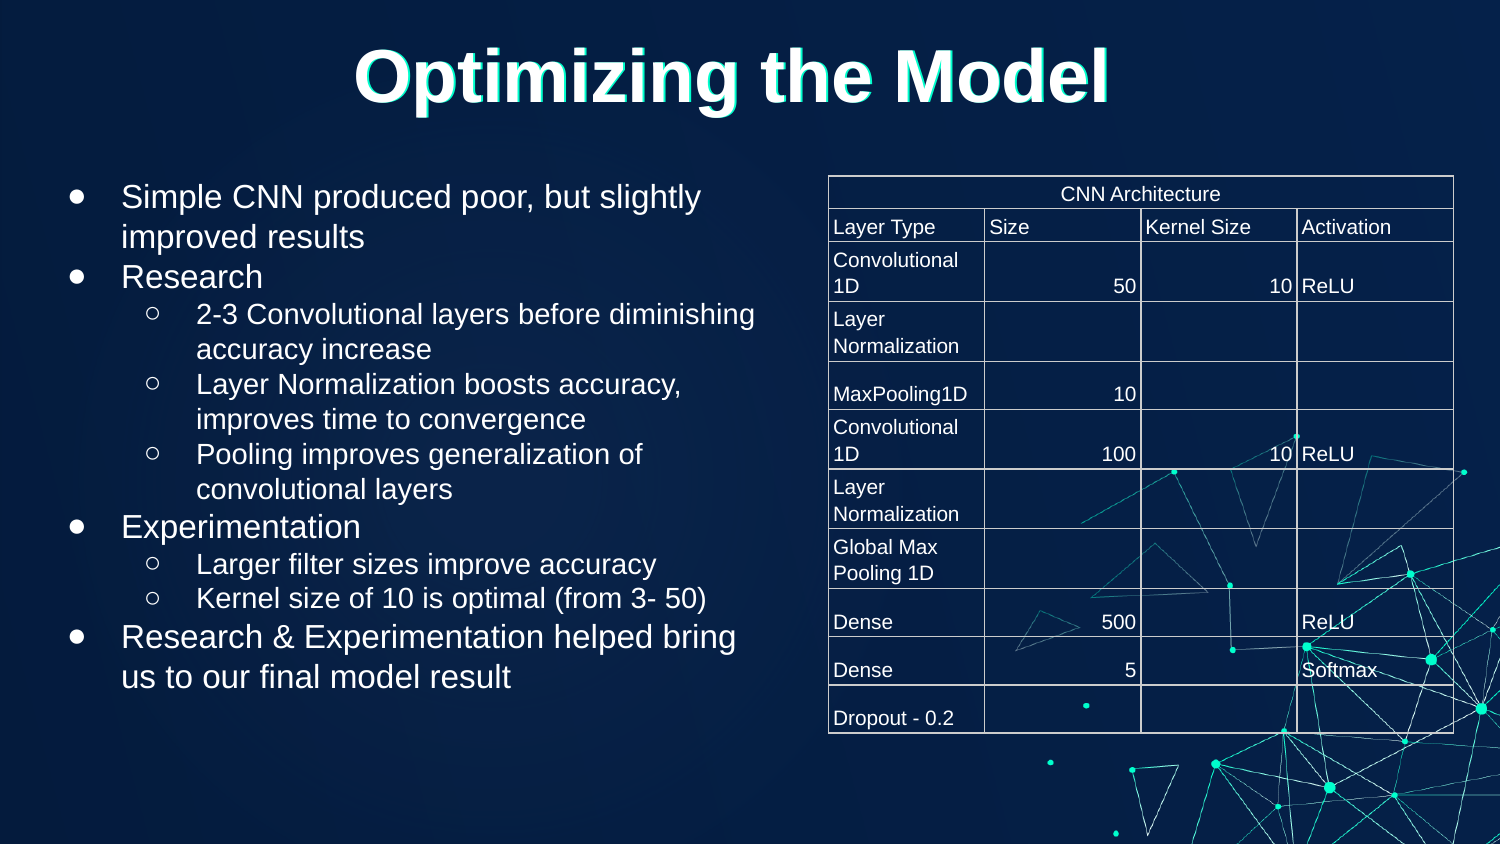

Optimizing the Model
# Optimizing the Model

Simple CNN produced poor, but slightly improved results
Research
2-3 Convolutional layers before diminishing accuracy increase
Layer Normalization boosts accuracy, improves time to convergence
Pooling improves generalization of convolutional layers
Experimentation
Larger filter sizes improve accuracy
Kernel size of 10 is optimal (from 3- 50)
Research & Experimentation helped bring us to our final model result
| CNN Architecture |  |  |  |
| --- | --- | --- | --- |
| Layer Type | Size | Kernel Size | Activation |
| Convolutional 1D | 50 | 10 | ReLU |
| Layer Normalization |  |  |  |
| MaxPooling1D | 10 |  |  |
| Convolutional 1D | 100 | 10 | ReLU |
| Layer Normalization |  |  |  |
| Global Max Pooling 1D |  |  |  |
| Dense | 500 |  | ReLU |
| Dense | 5 |  | Softmax |
| Dropout - 0.2 |  |  |  |